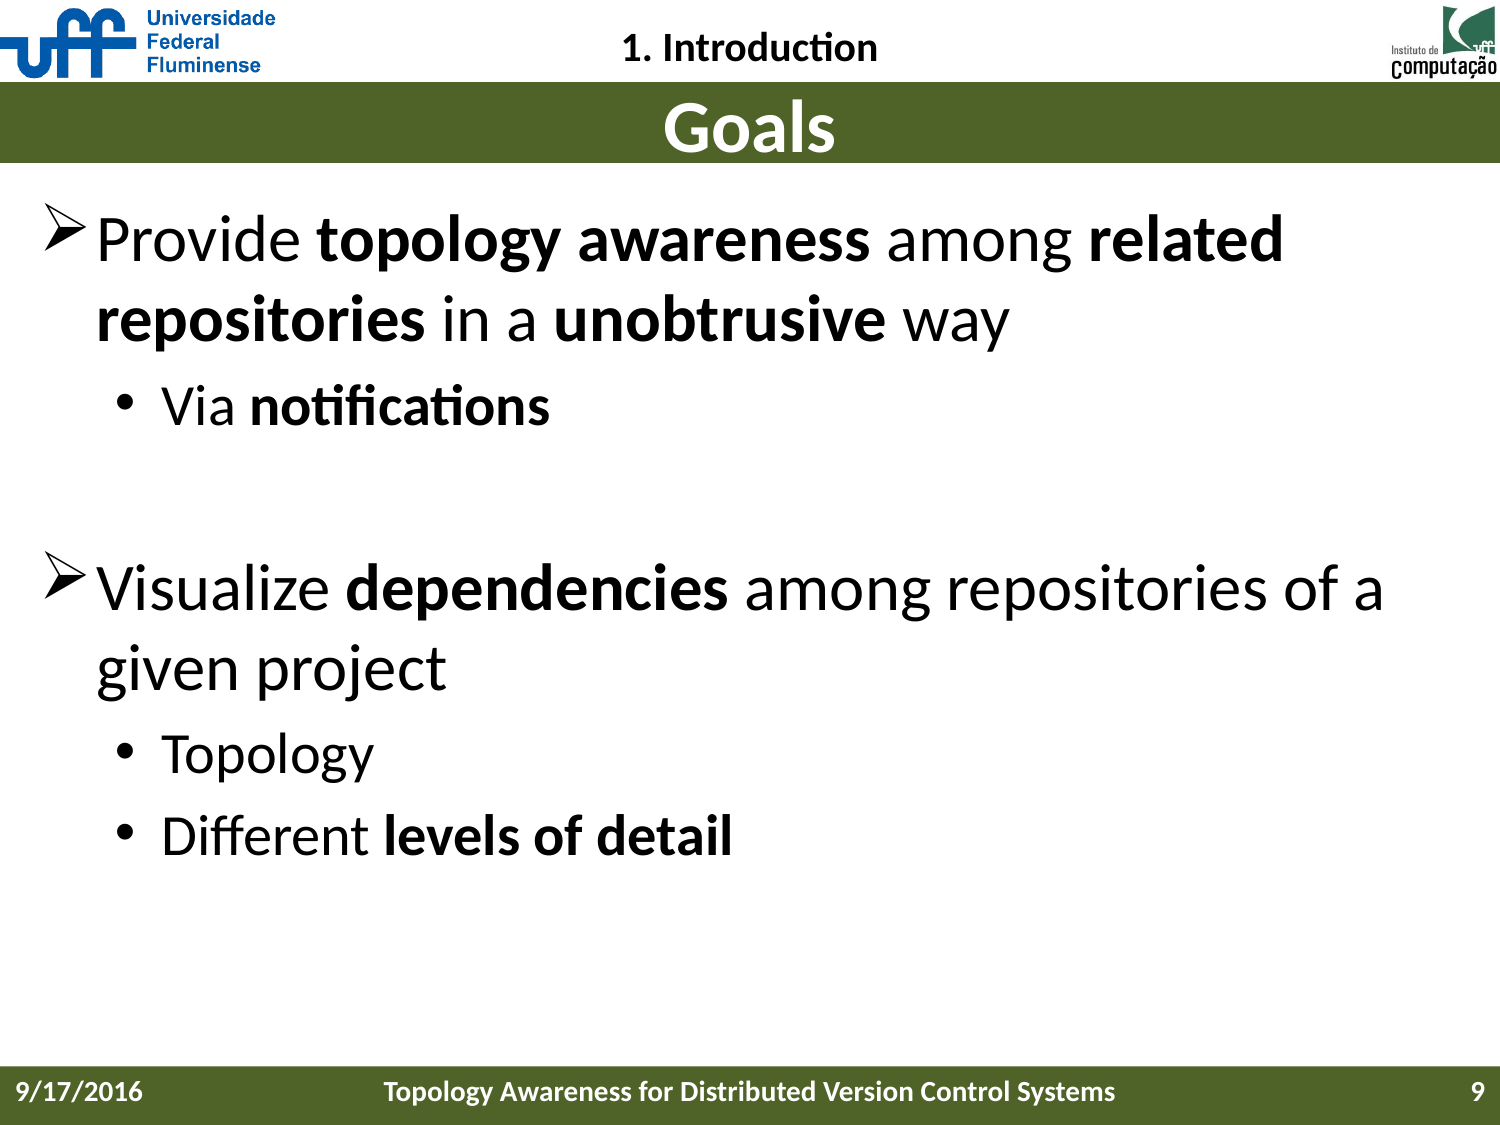

1. Introduction
# Goals
Provide topology awareness among related repositories in a unobtrusive way
Via notifications

Visualize dependencies among repositories of a given project
Topology
Different levels of detail
9/17/2016
Topology Awareness for Distributed Version Control Systems
9